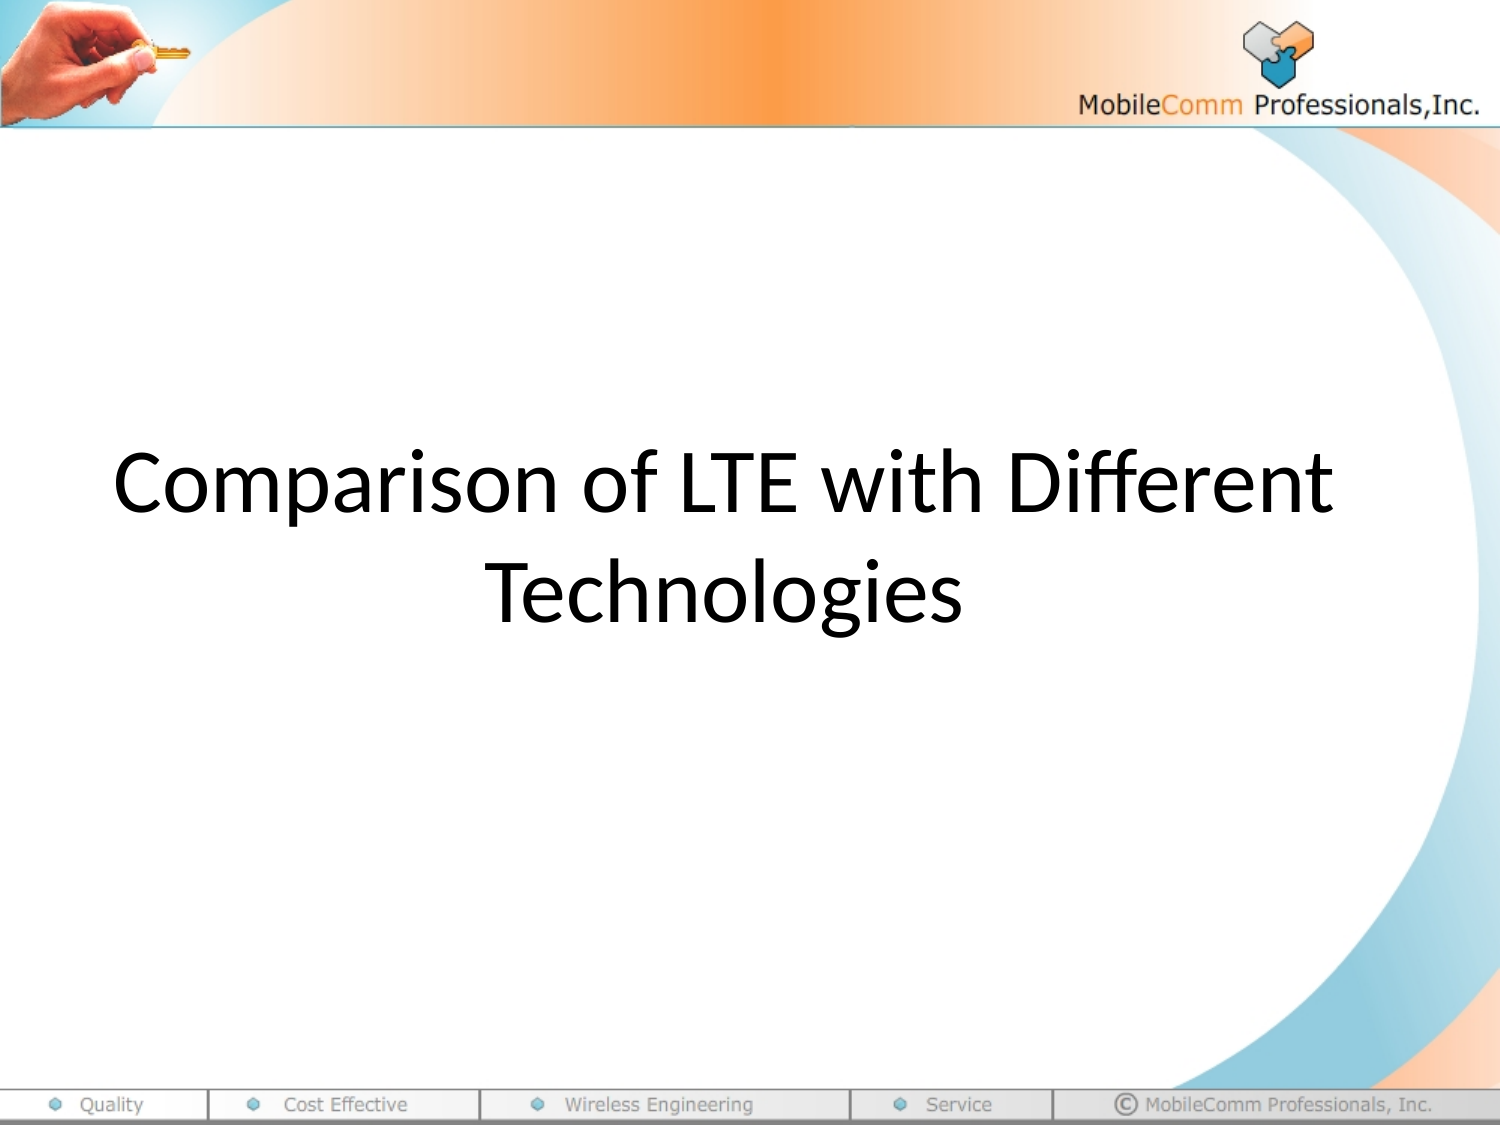

# Comparison of LTE with Different Technologies